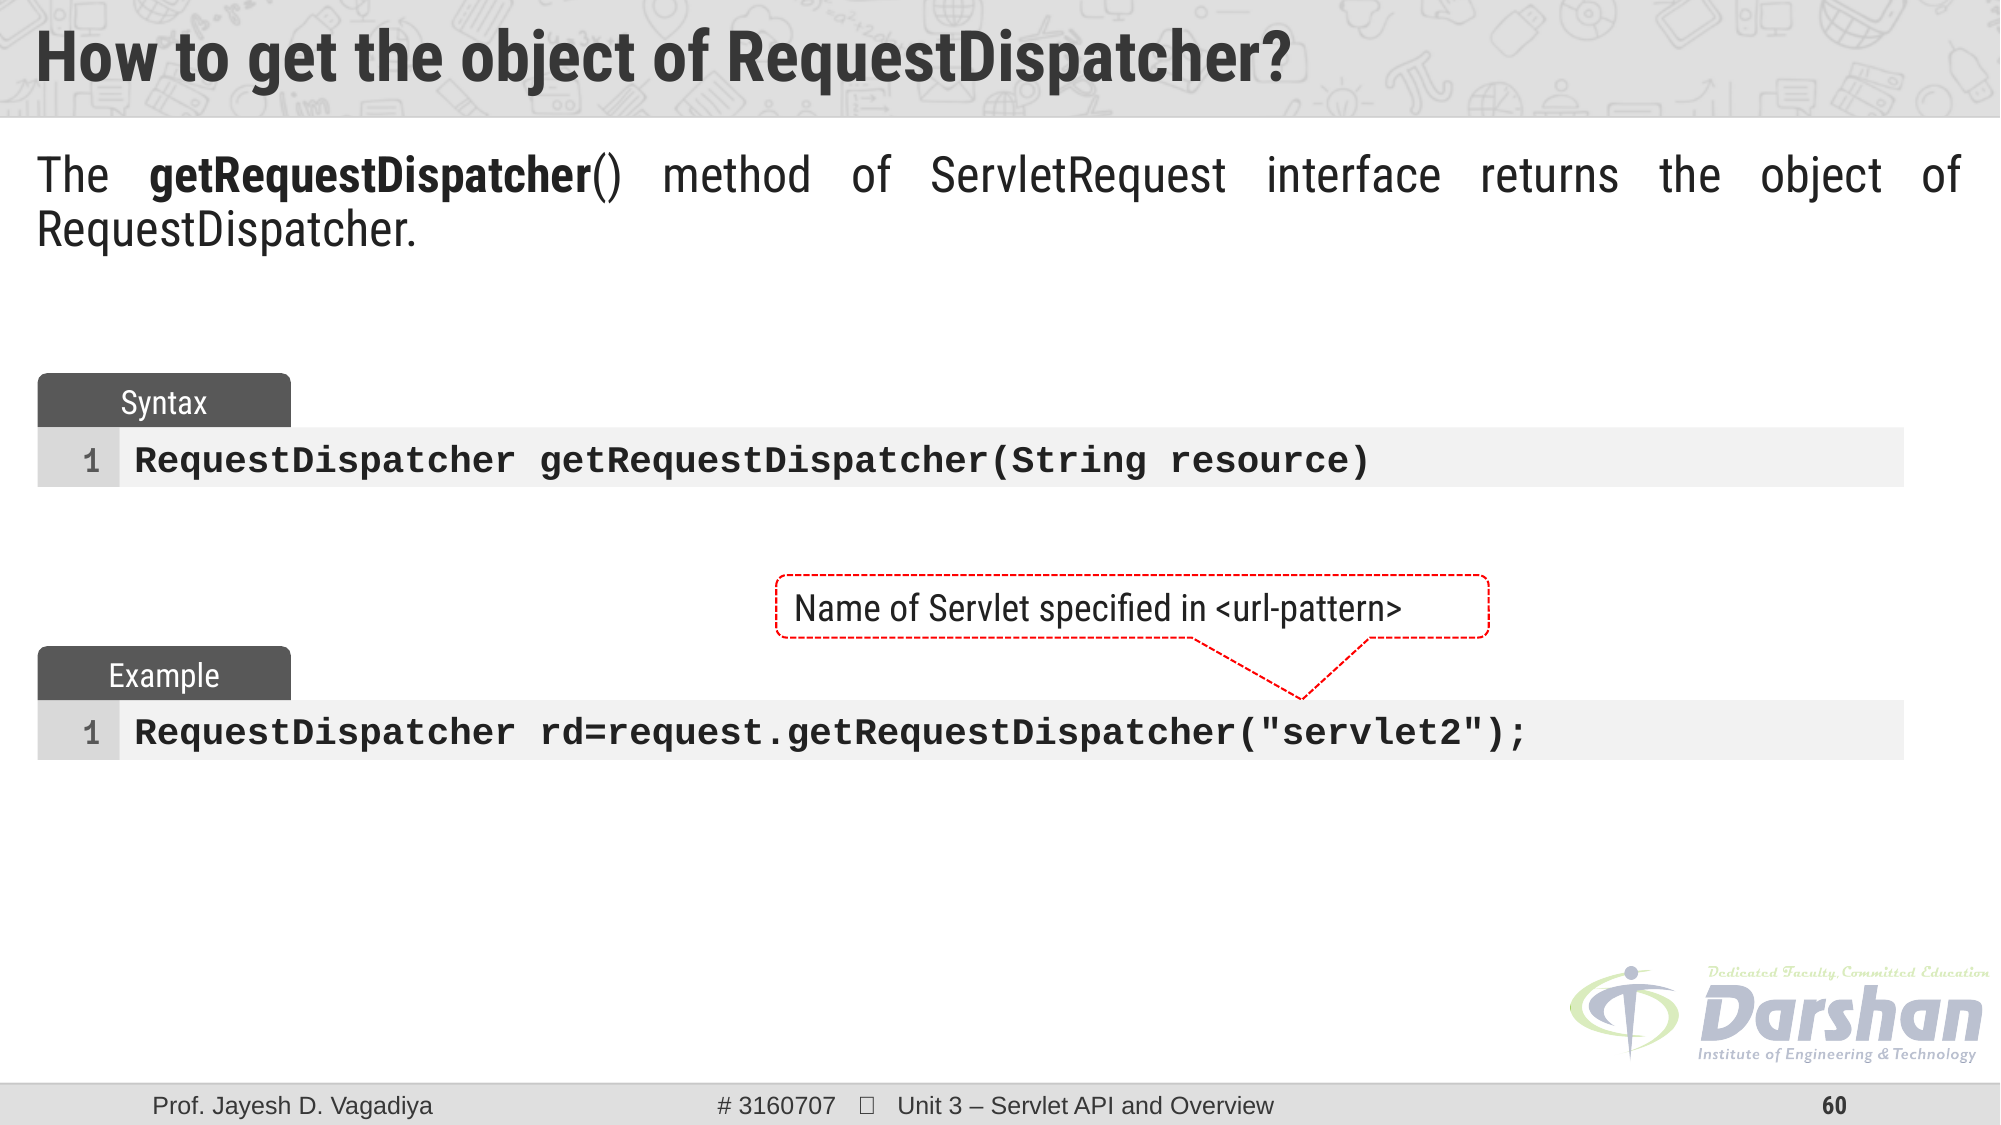

# How to get the object of RequestDispatcher?
The getRequestDispatcher() method of ServletRequest interface returns the object of RequestDispatcher.

Syntax
1
RequestDispatcher getRequestDispatcher(String resource)
Name of Servlet specified in <url-pattern>
Example
1
RequestDispatcher rd=request.getRequestDispatcher("servlet2");